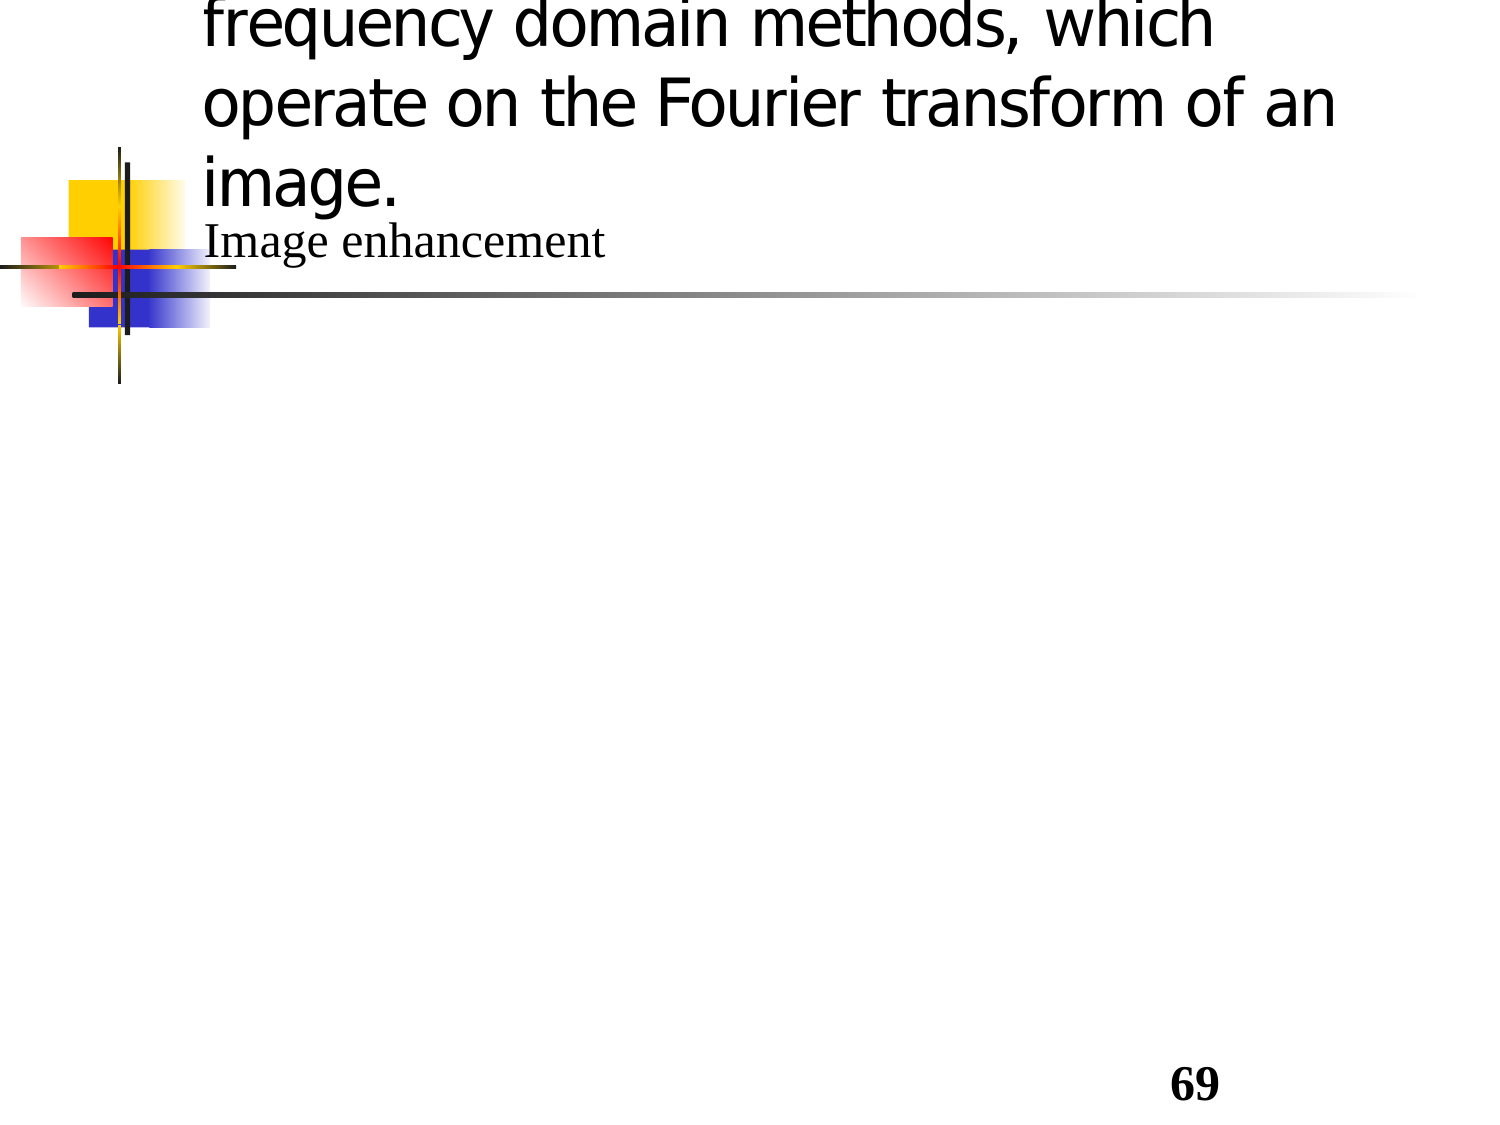

Image enhancement
Image enhancement techniques are very subjective, and can be divided into two broad categories:
Spatial domain methods, which operate directly on pixels
frequency domain methods, which operate on the Fourier transform of an image.

69